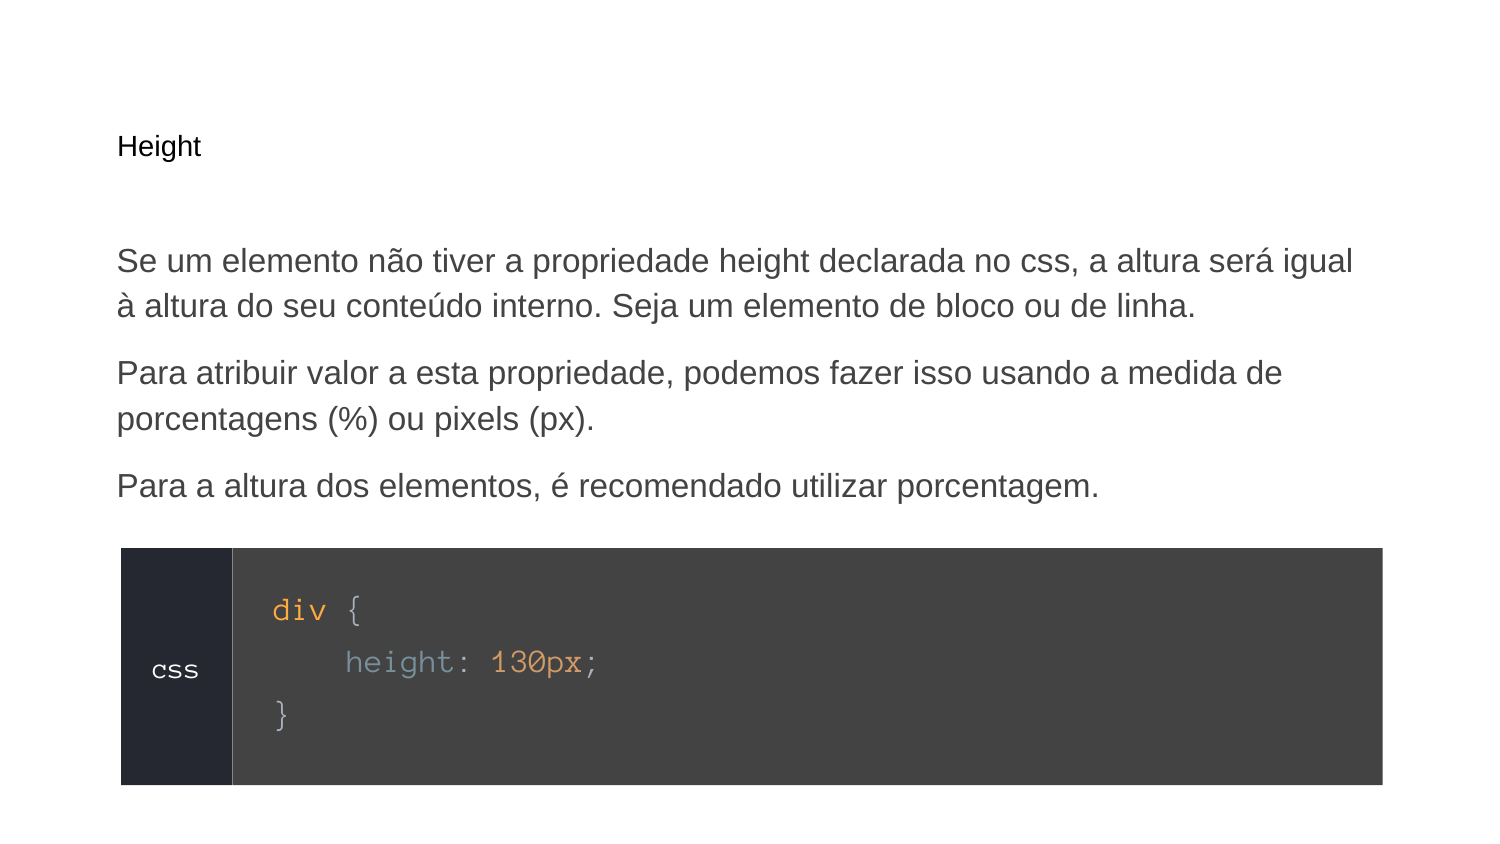

# Height
Se um elemento não tiver a propriedade height declarada no css, a altura será igual à altura do seu conteúdo interno. Seja um elemento de bloco ou de linha.
Para atribuir valor a esta propriedade, podemos fazer isso usando a medida de porcentagens (%) ou pixels (px).
Para a altura dos elementos, é recomendado utilizar porcentagem.

div {
    height: 130px;
}
css